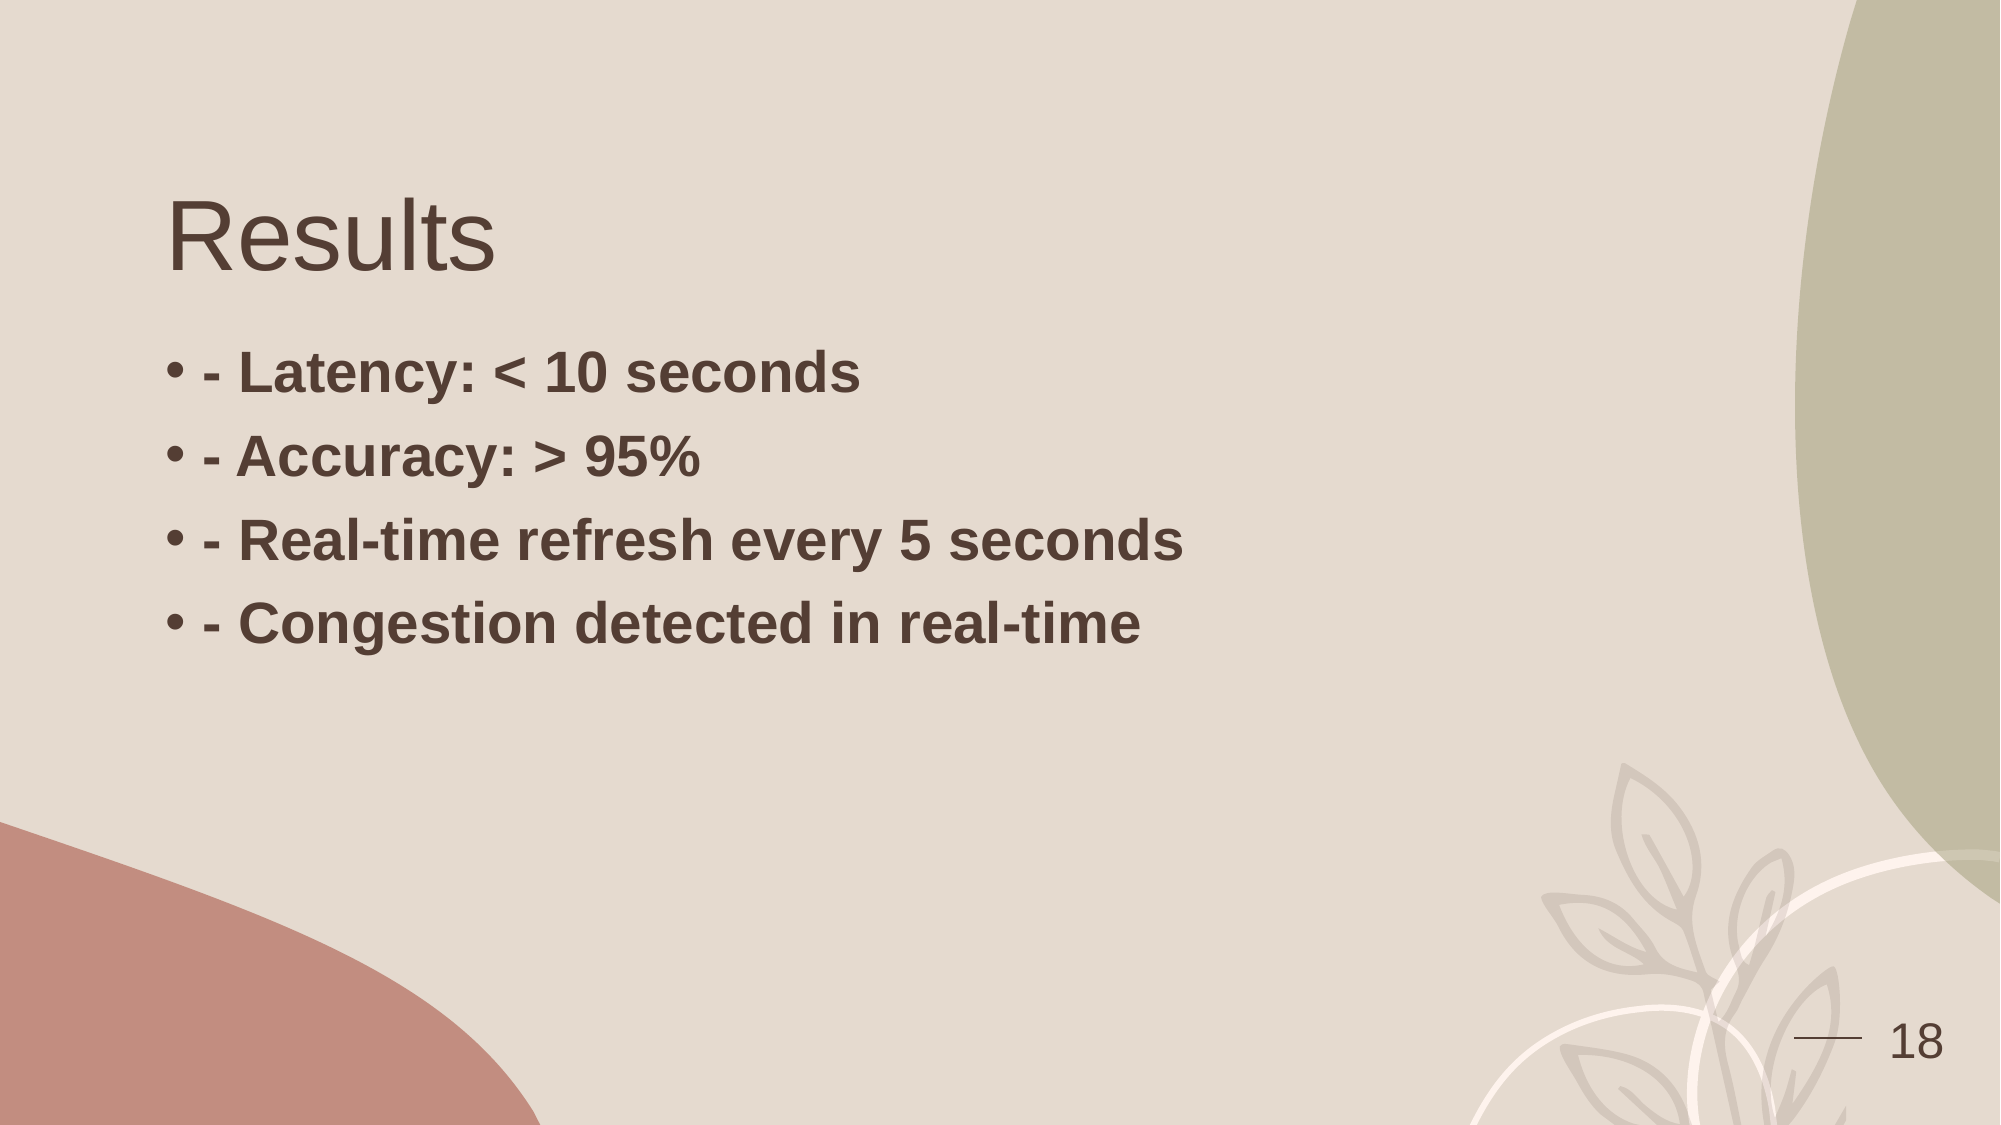

# Results
- Latency: < 10 seconds
- Accuracy: > 95%
- Real-time refresh every 5 seconds
- Congestion detected in real-time

18